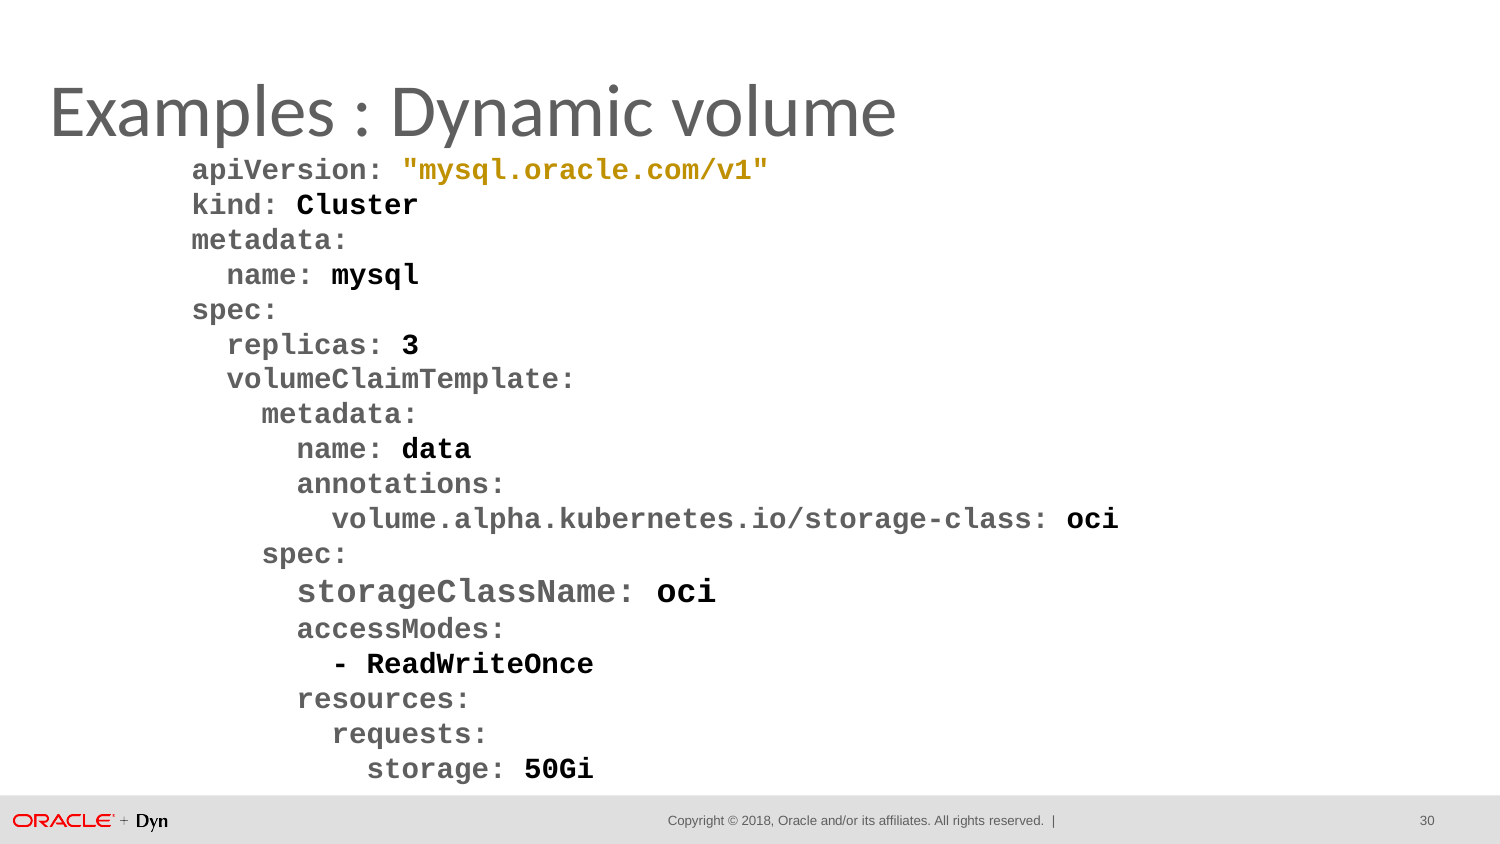

# Examples : Dynamic volume
apiVersion: "mysql.oracle.com/v1"
kind: Cluster
metadata:
  name: mysql
spec:
  replicas: 3
  volumeClaimTemplate:
    metadata:
      name: data
      annotations:
        volume.alpha.kubernetes.io/storage-class: oci
    spec:
      storageClassName: oci
      accessModes:
        - ReadWriteOnce
      resources:
        requests:
          storage: 50Gi

30